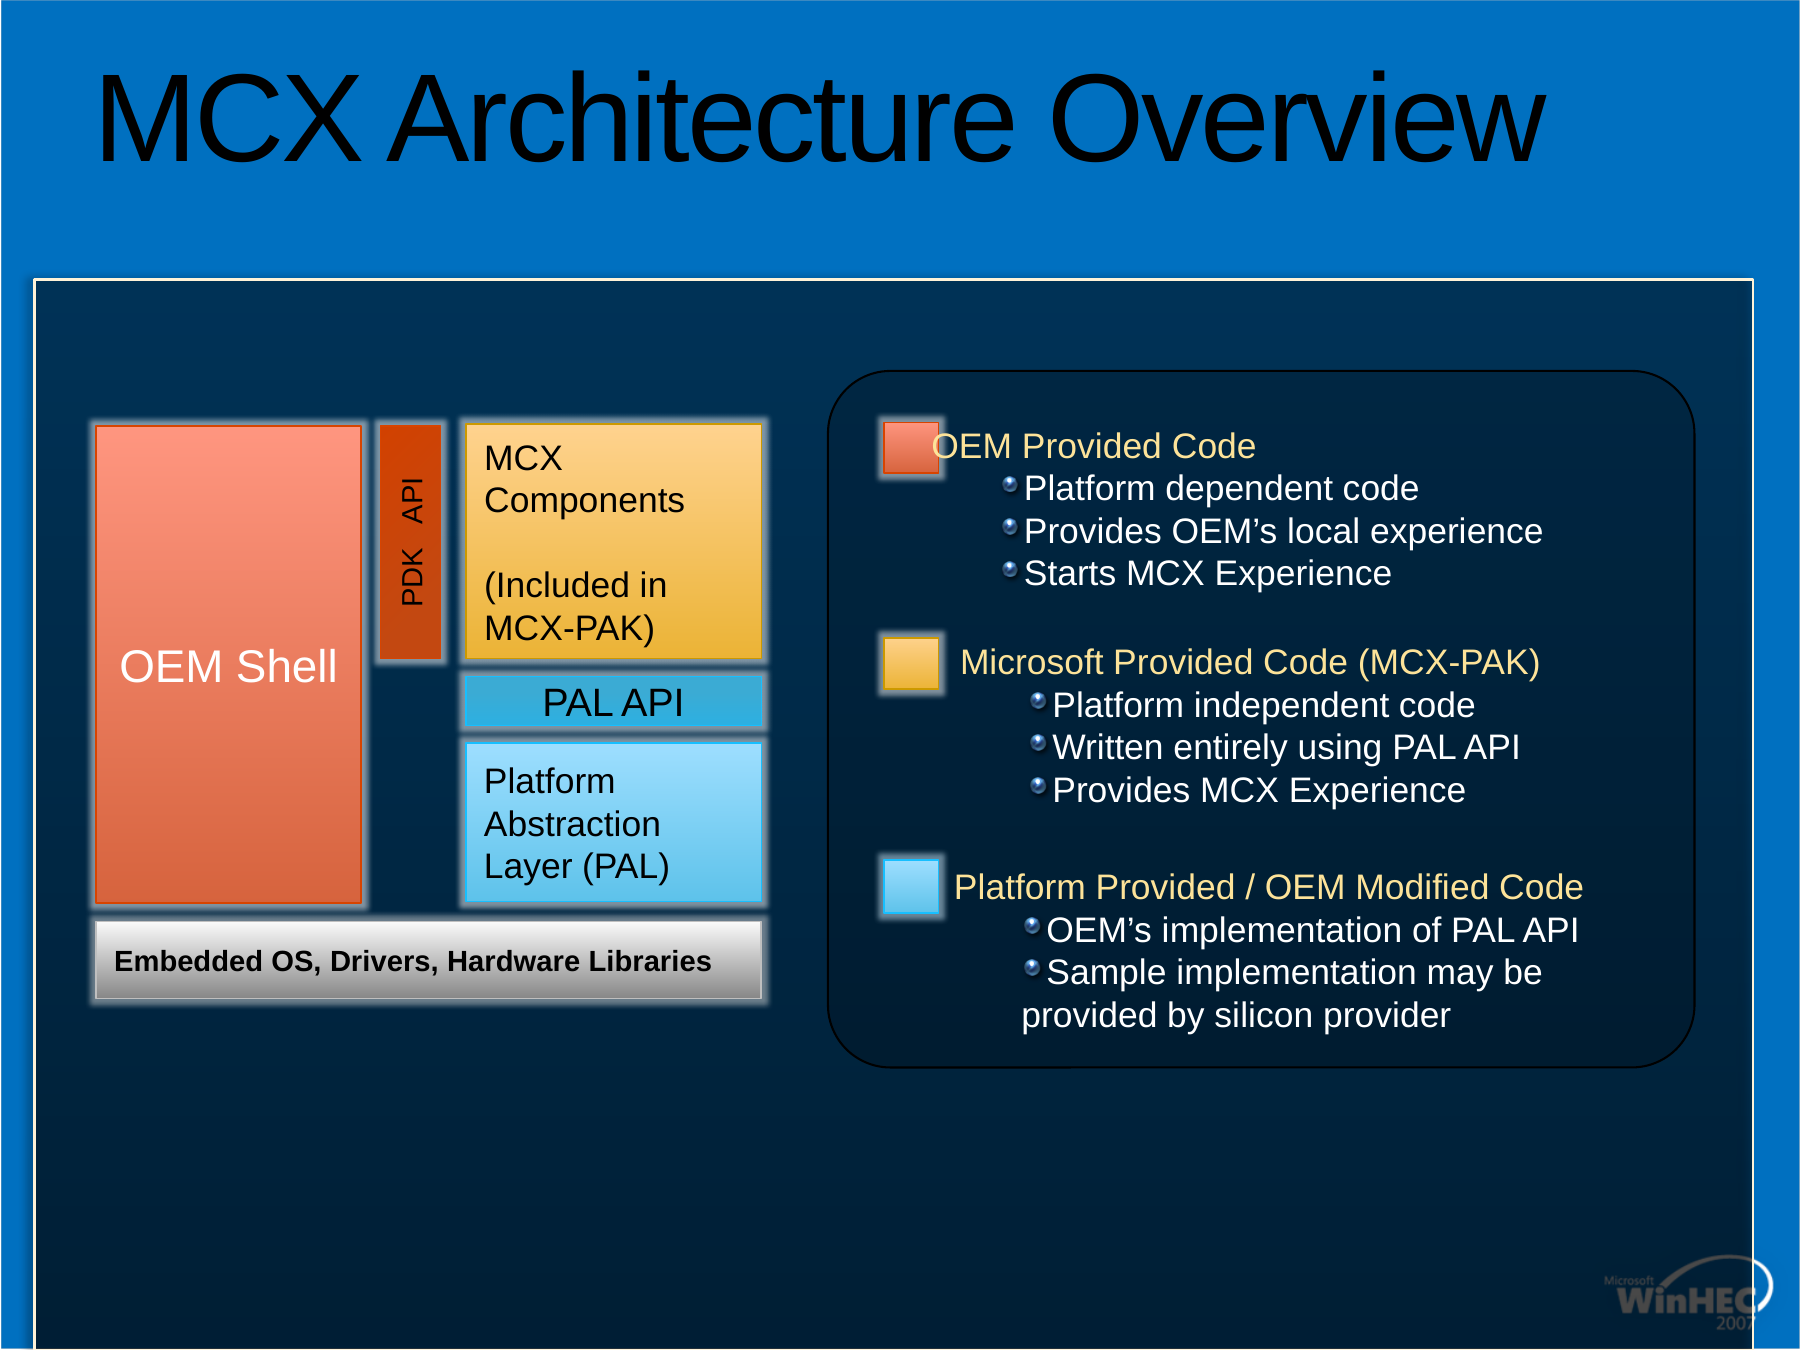

# MCX Architecture Overview

OEM Provided Code
Platform dependent code
Provides OEM’s local experience
Starts MCX Experience

MCX
Components

(Included in
MCX-PAK)
OEM Shell
PDK   API
Microsoft Provided Code (MCX-PAK)
Platform independent code
Written entirely using PAL API
Provides MCX Experience

PAL API

Platform
Abstraction
Layer (PAL)
Platform Provided / OEM Modified Code
OEM’s implementation of PAL API
Sample implementation may be
provided by silicon provider

Embedded OS, Drivers, Hardware Libraries